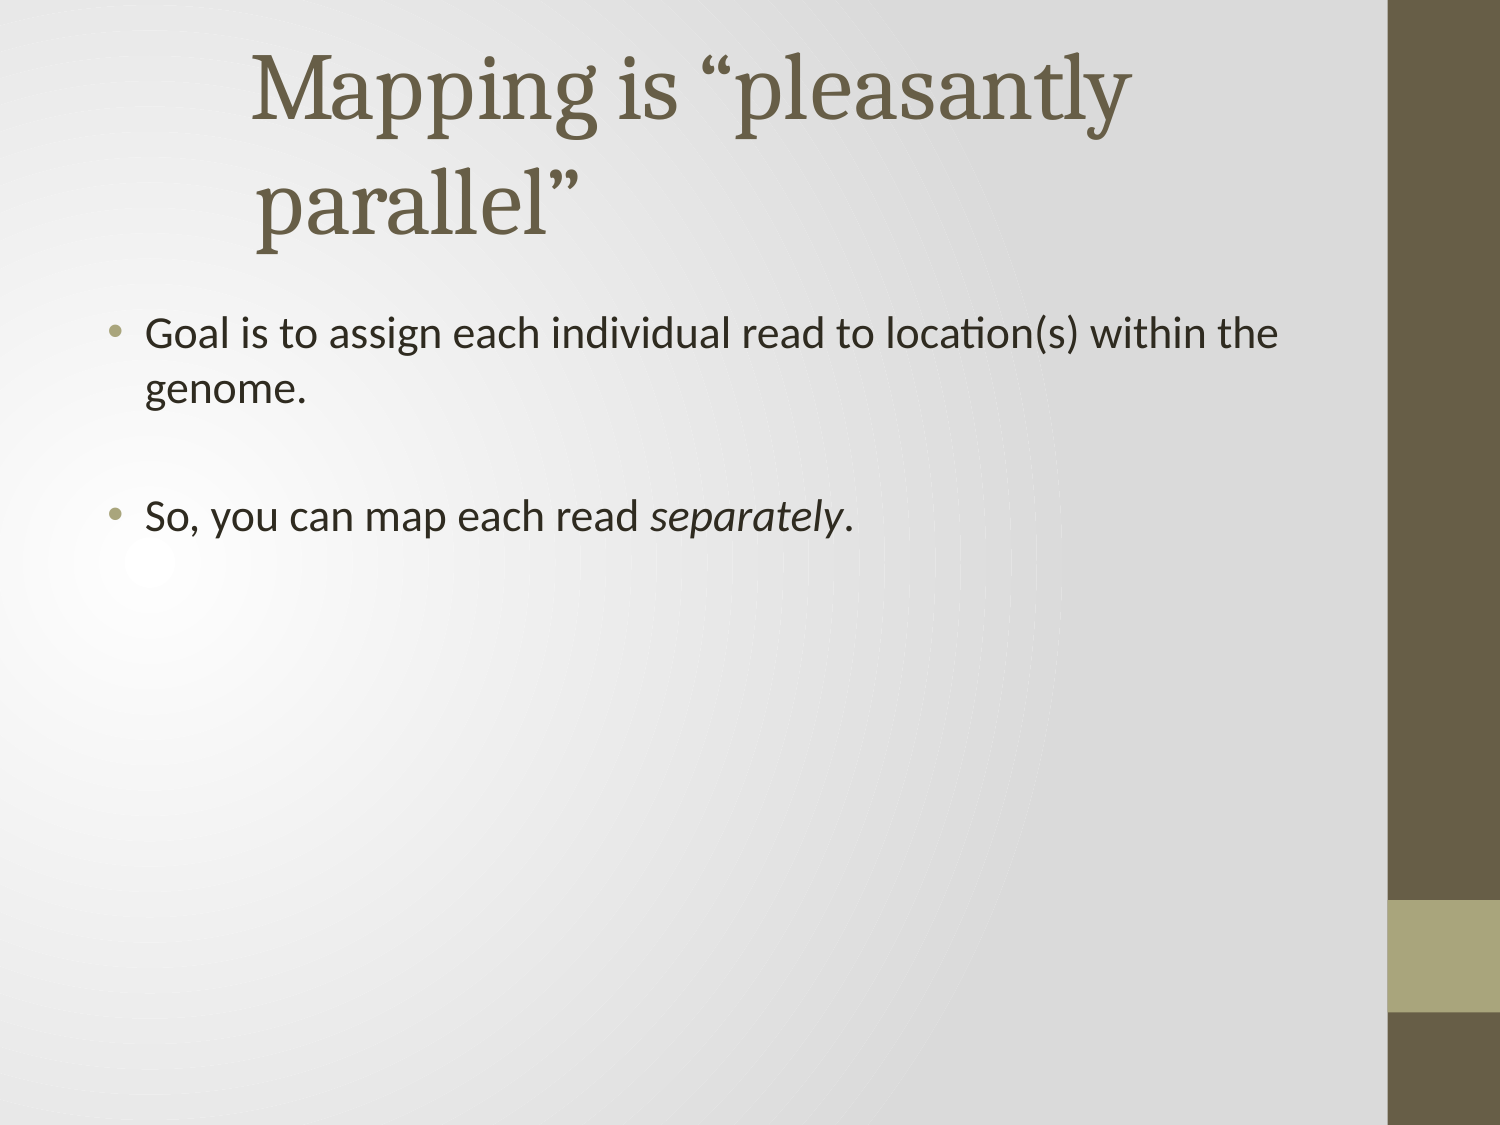

# Mapping is “pleasantly parallel”
Goal is to assign each individual read to location(s) within the genome.

So, you can map each read separately.